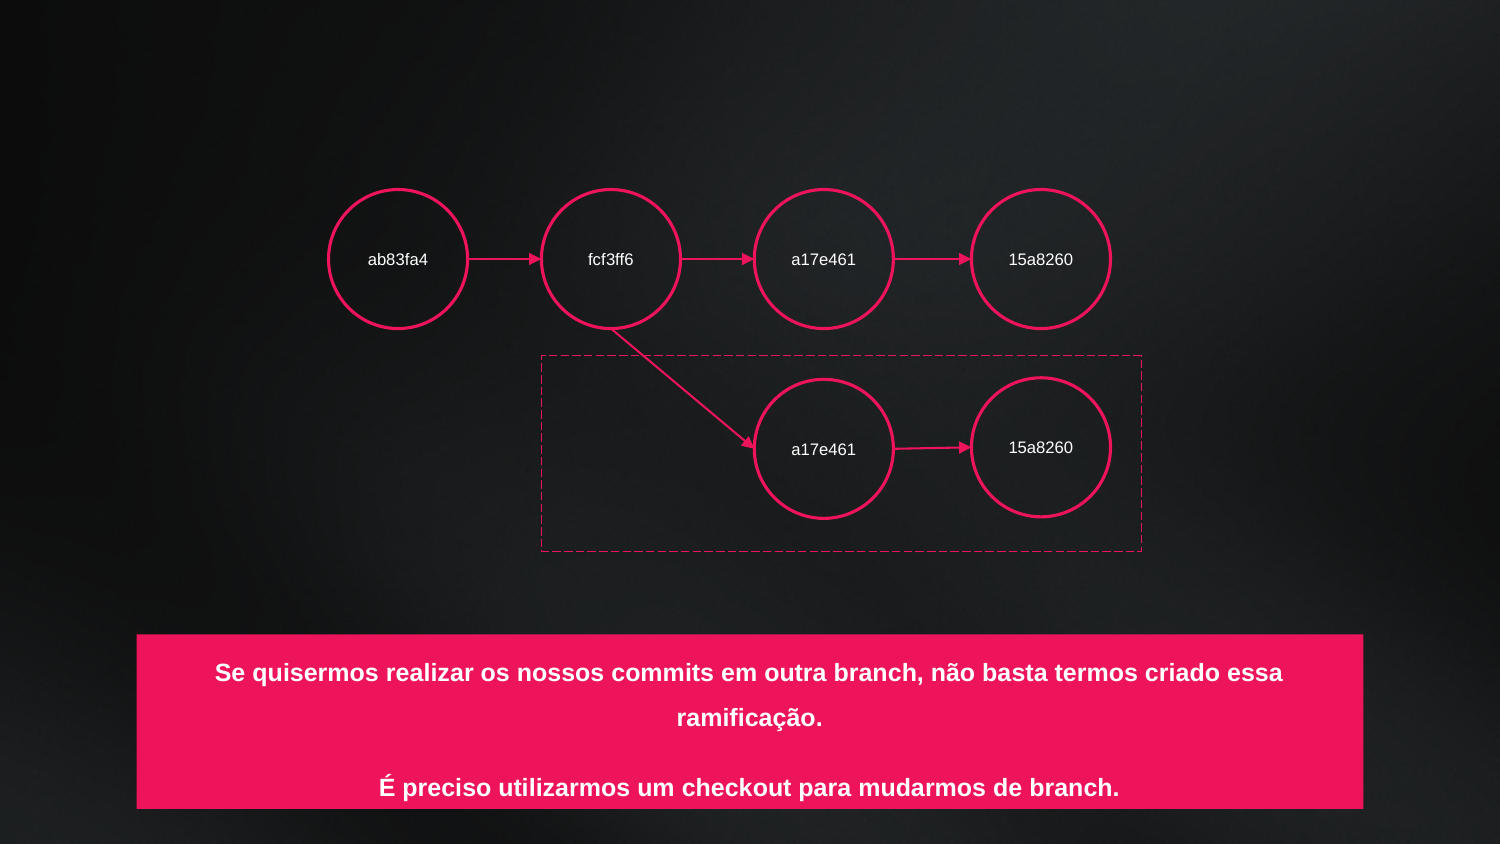

ab83fa4
fcf3ff6
a17e461
15a8260

15a8260
a17e461
Se quisermos realizar os nossos commits em outra branch, não basta termos criado essa ramificação.
É preciso utilizarmos um checkout para mudarmos de branch.